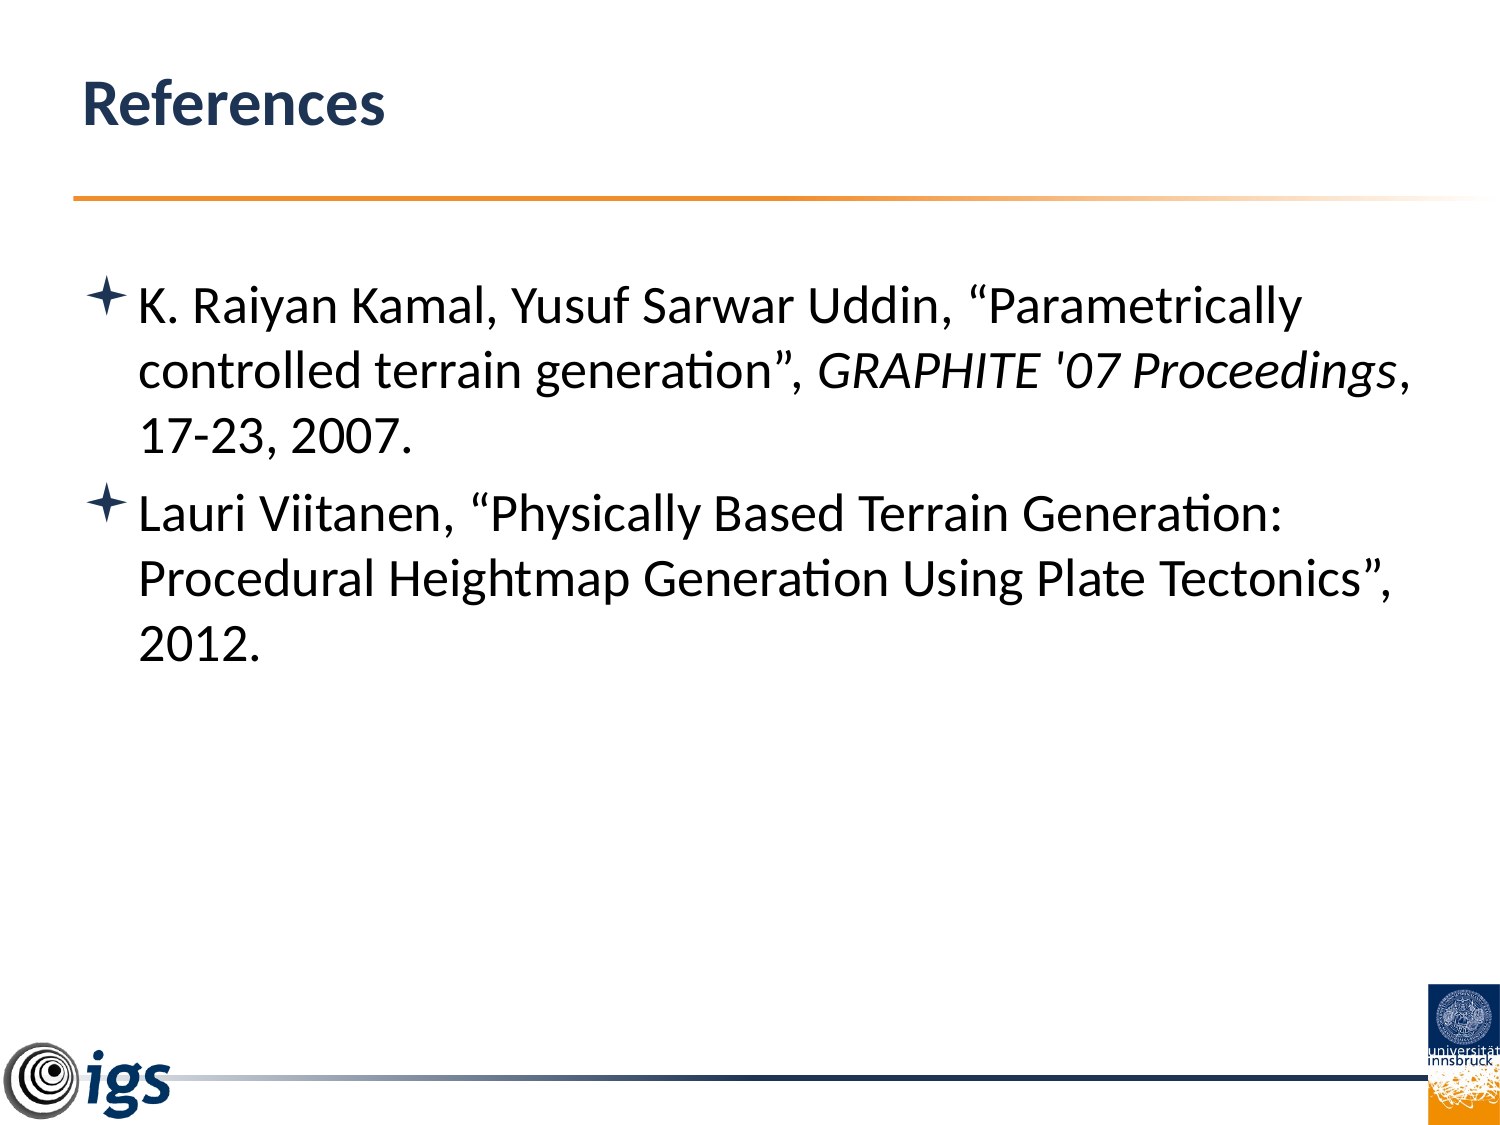

17
# References
K. Raiyan Kamal, Yusuf Sarwar Uddin, “Parametrically controlled terrain generation”, GRAPHITE '07 Proceedings, 17-23, 2007.
Lauri Viitanen, “Physically Based Terrain Generation:  Procedural Heightmap Generation Using Plate Tectonics”, 2012.